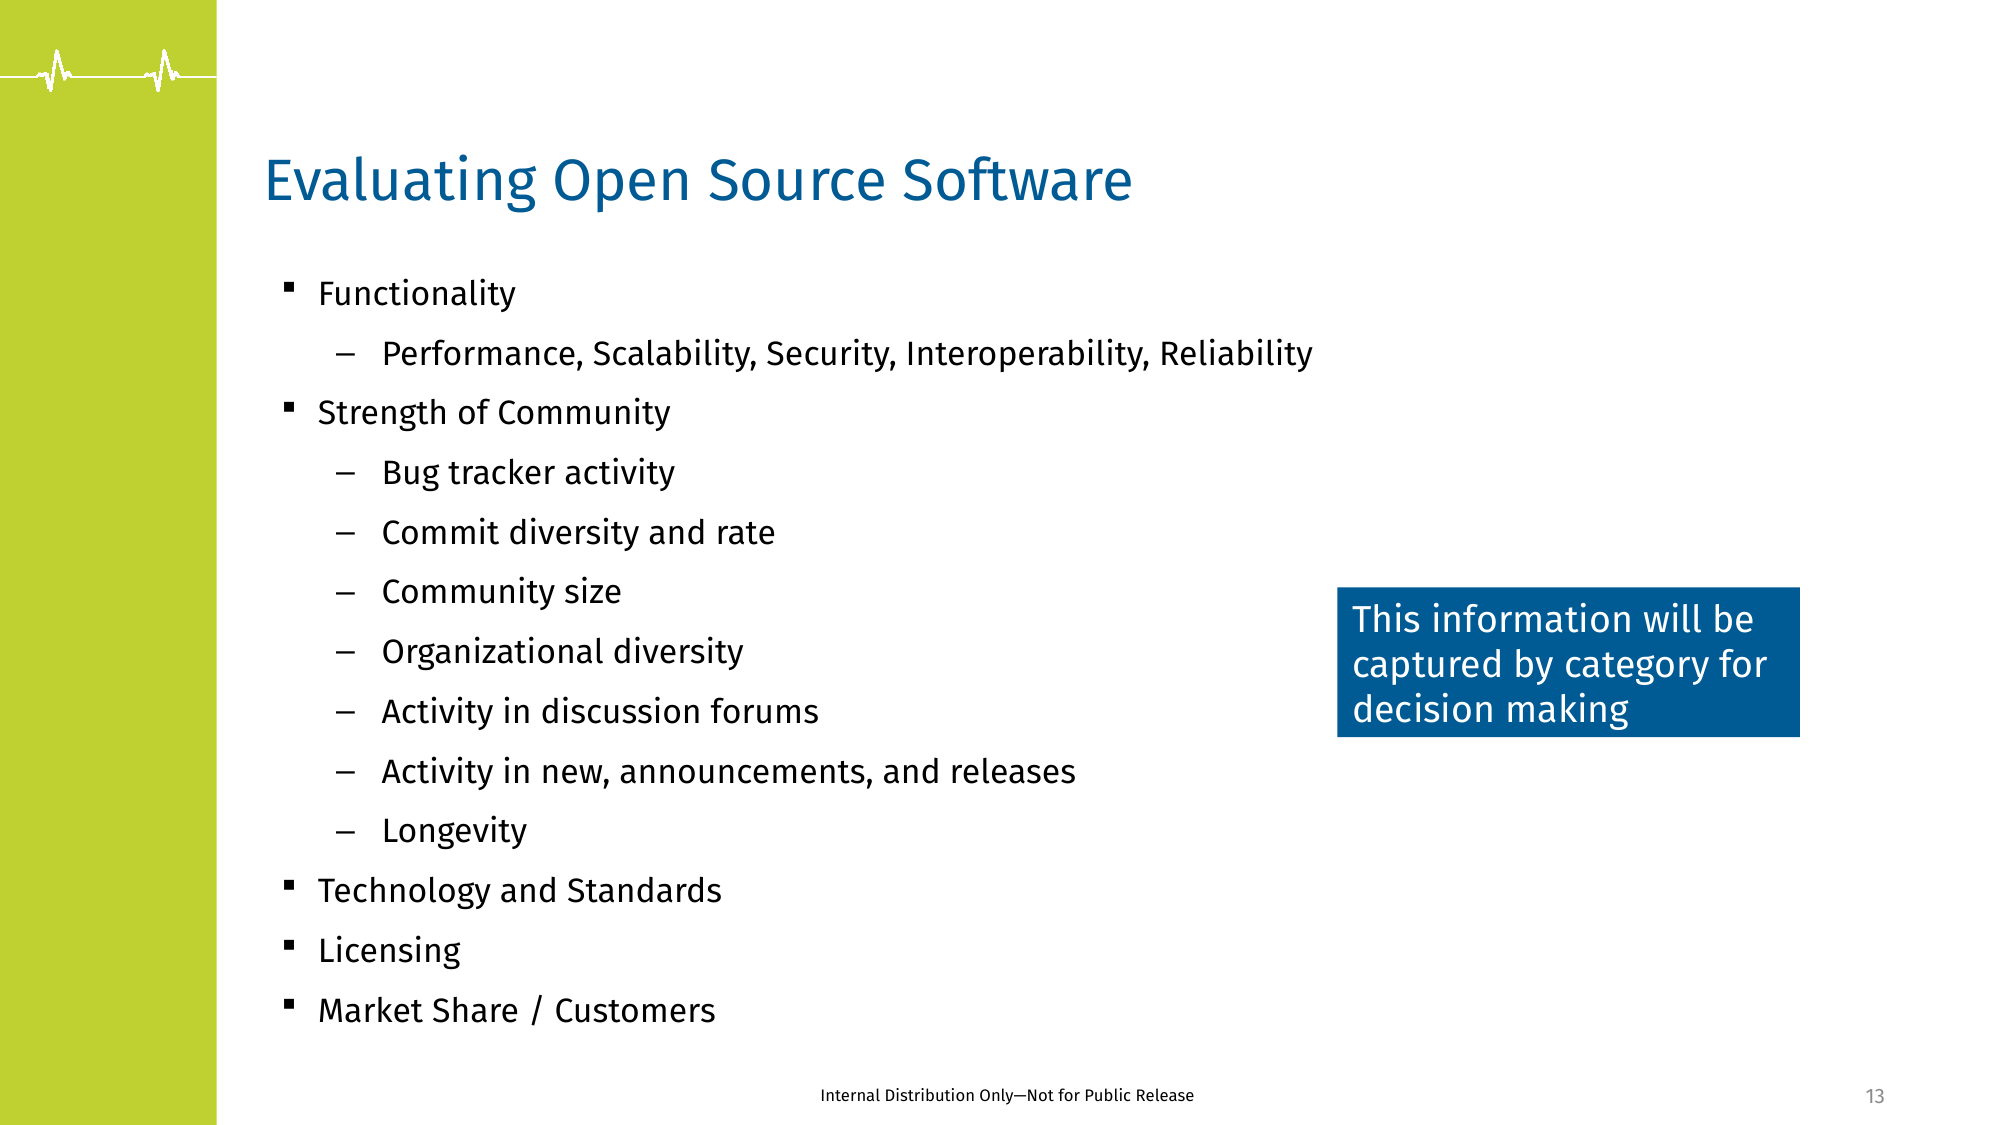

# Evaluating Open Source Software
Functionality
Performance, Scalability, Security, Interoperability, Reliability
Strength of Community
Bug tracker activity
Commit diversity and rate
Community size
Organizational diversity
Activity in discussion forums
Activity in new, announcements, and releases
Longevity
Technology and Standards
Licensing
Market Share / Customers
This information will be captured by category for decision making
13